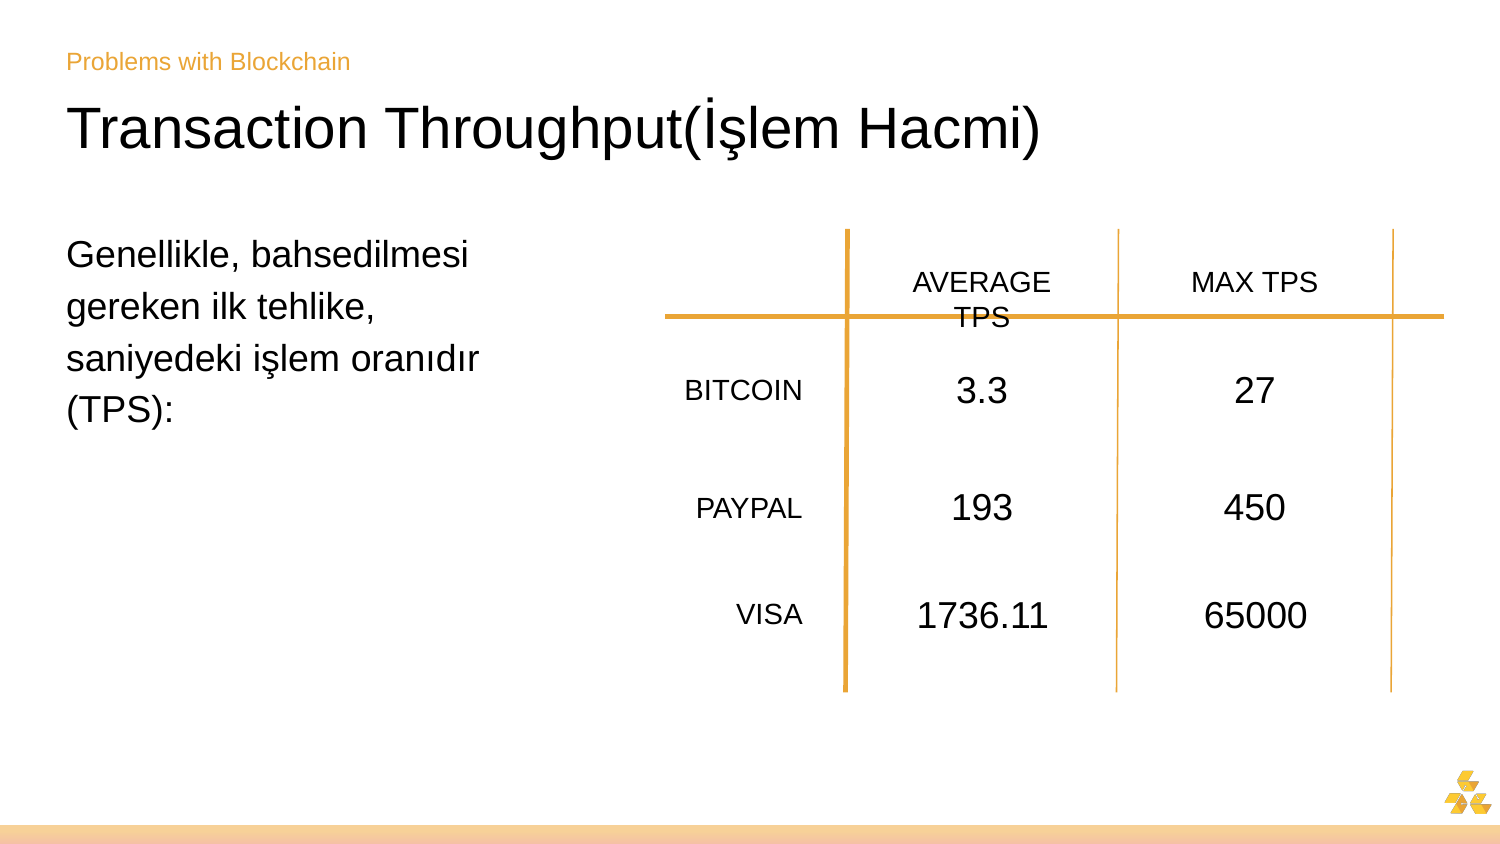

# Problems with Blockchain
Transaction Throughput(İşlem Hacmi)
Genellikle, bahsedilmesi gereken ilk tehlike, saniyedeki işlem oranıdır (TPS):
AVERAGE TPS
MAX TPS
3.3
27
BITCOIN
450
193
PAYPAL
65000
1736.11
VISA